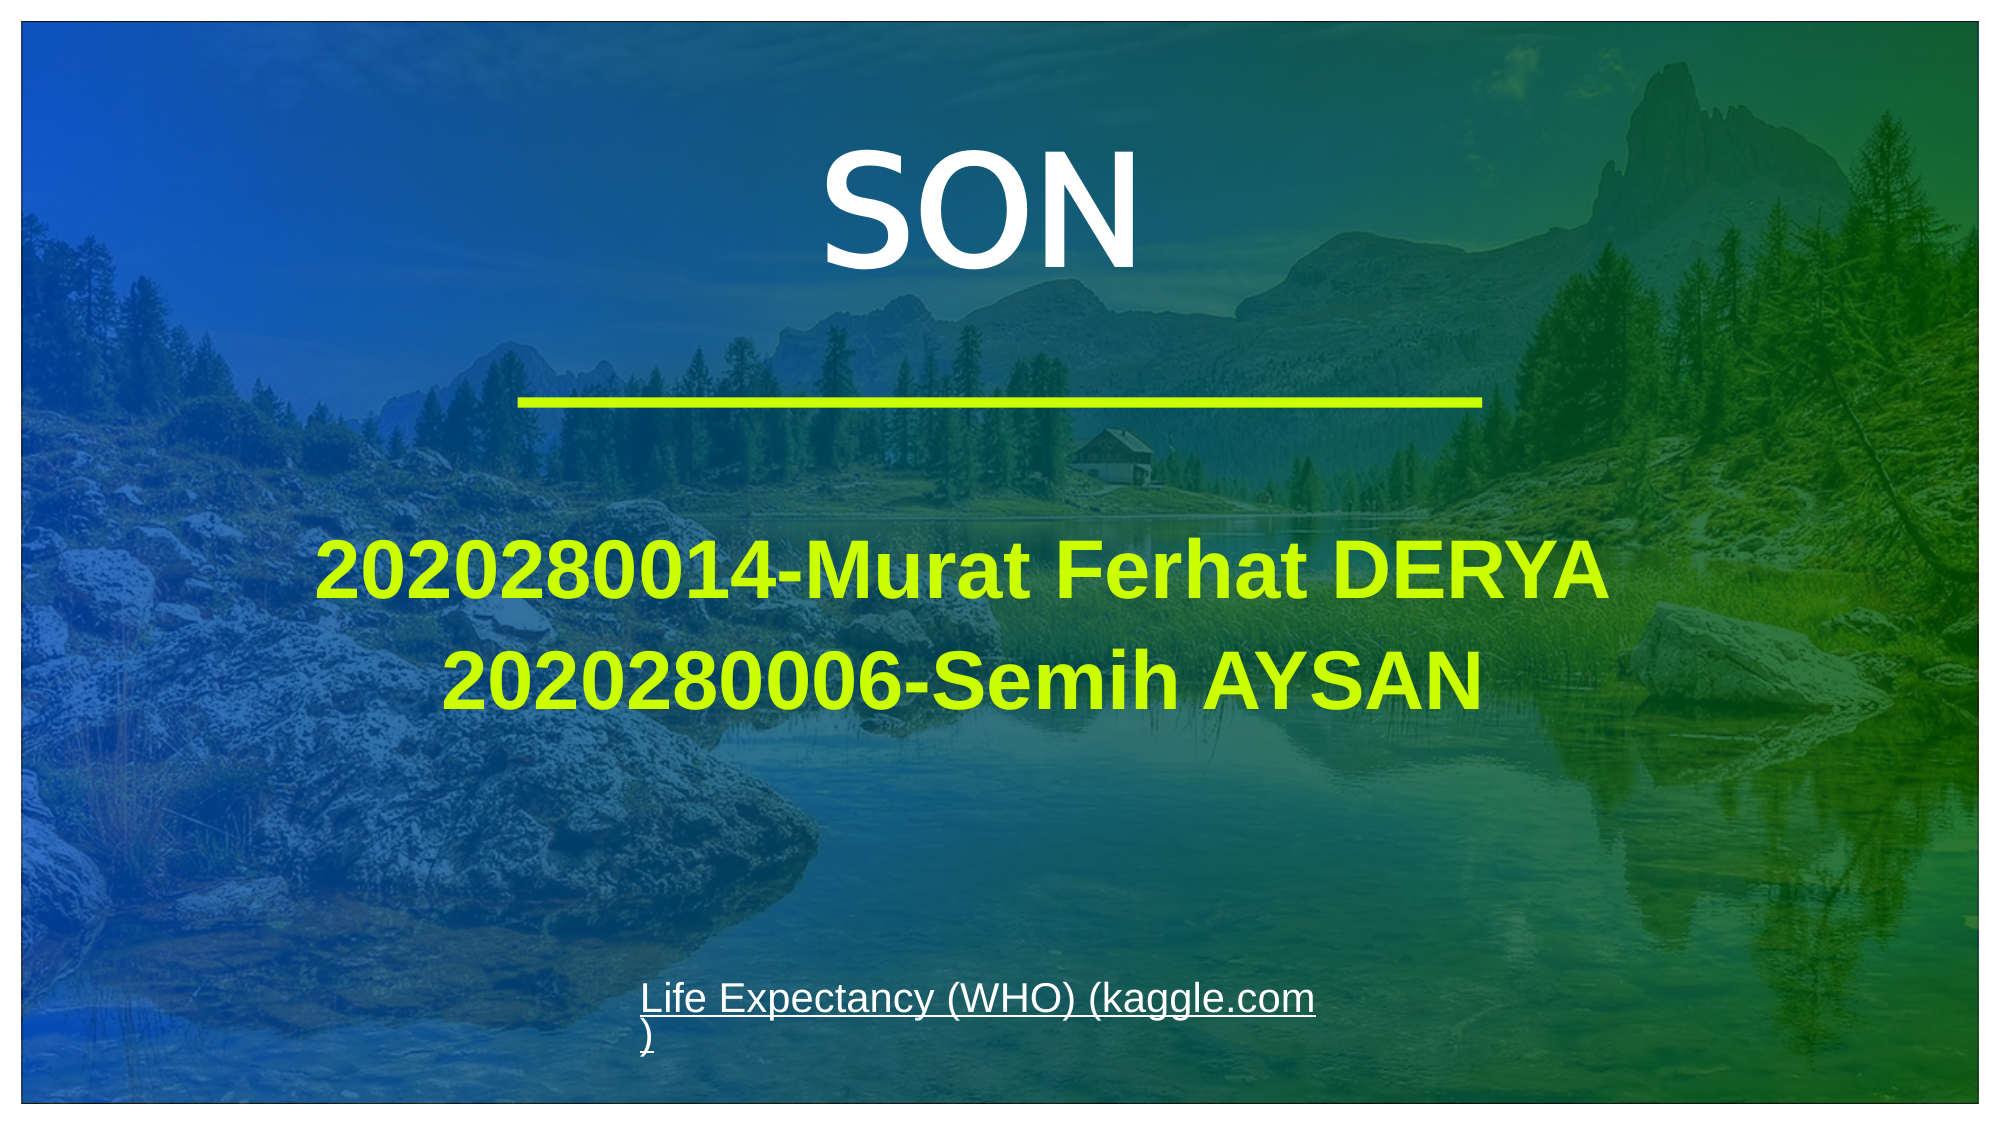

# SON
2020280014-Murat Ferhat DERYA
2020280006-Semih AYSAN

Life Expectancy (WHO) (kaggle.com)